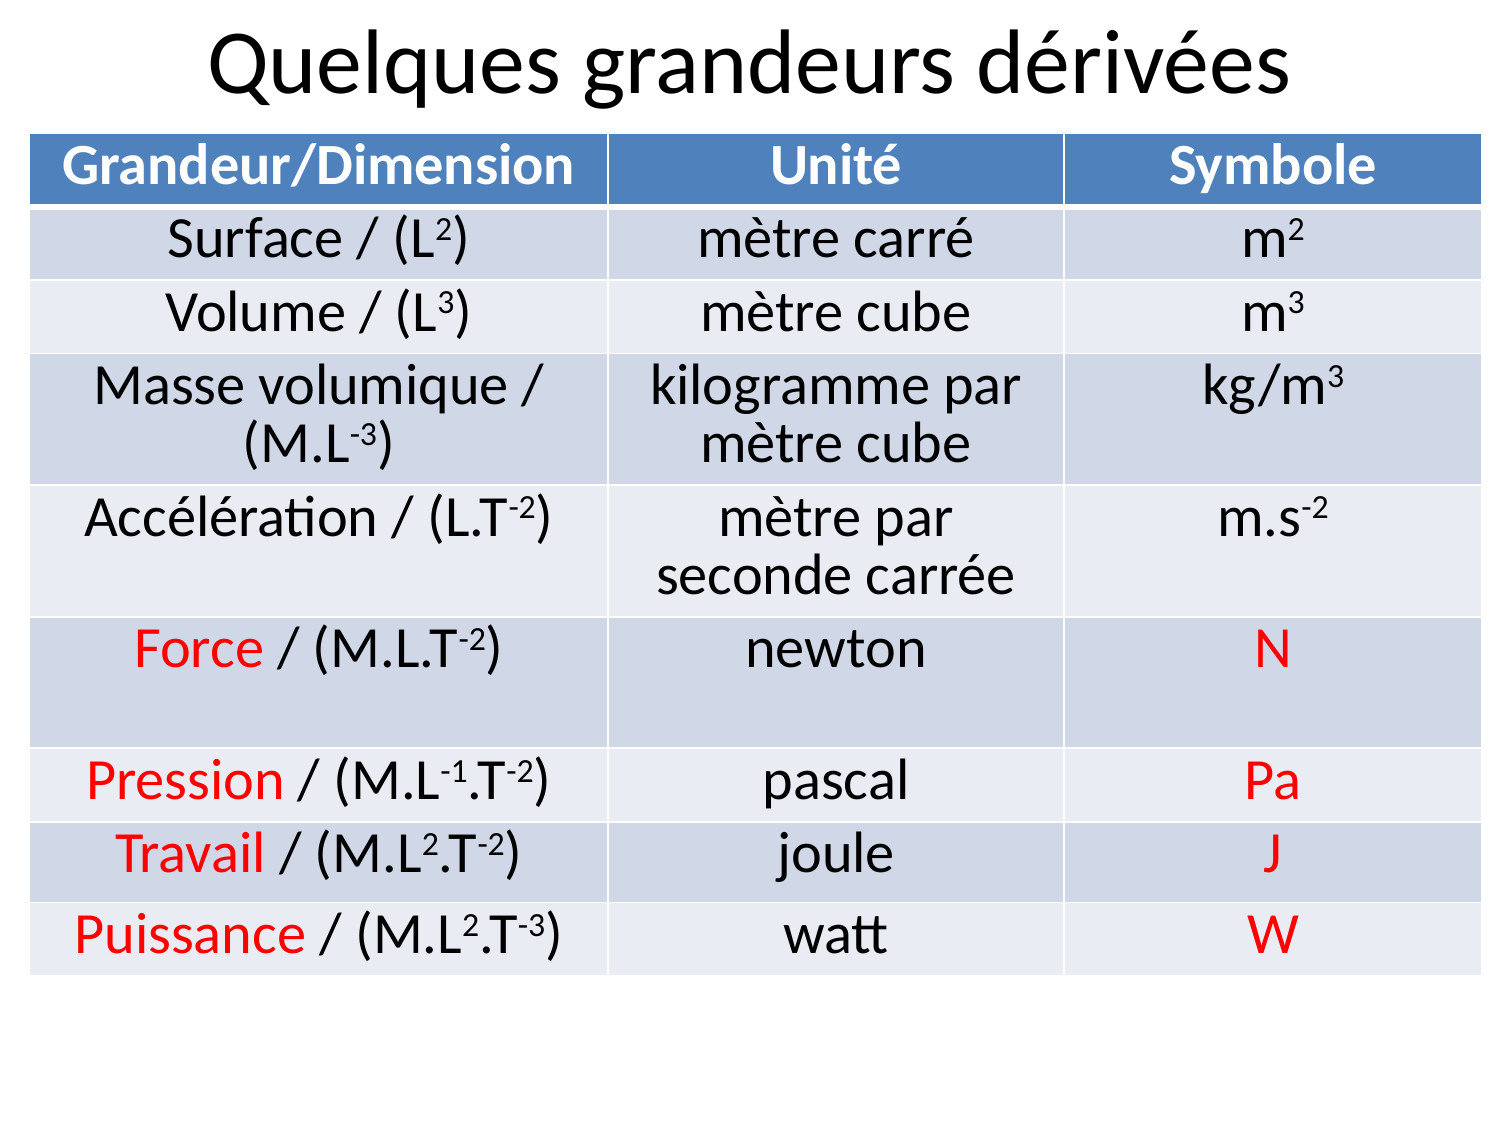

# Quelques grandeurs dérivées
| Grandeur/Dimension | Unité | Symbole |
| --- | --- | --- |
| Surface / (L2) | mètre carré | m2 |
| Volume / (L3) | mètre cube | m3 |
| Masse volumique / (M.L-3) | kilogramme par mètre cube | kg/m3 |
| Accélération / (L.T-2) | mètre par seconde carrée | m.s-2 |
| Force / (M.L.T-2) | newton | N |
| Pression / (M.L-1.T-2) | pascal | Pa |
| Travail / (M.L2.T-2) | joule | J |
| Puissance / (M.L2.T-3) | watt | W |